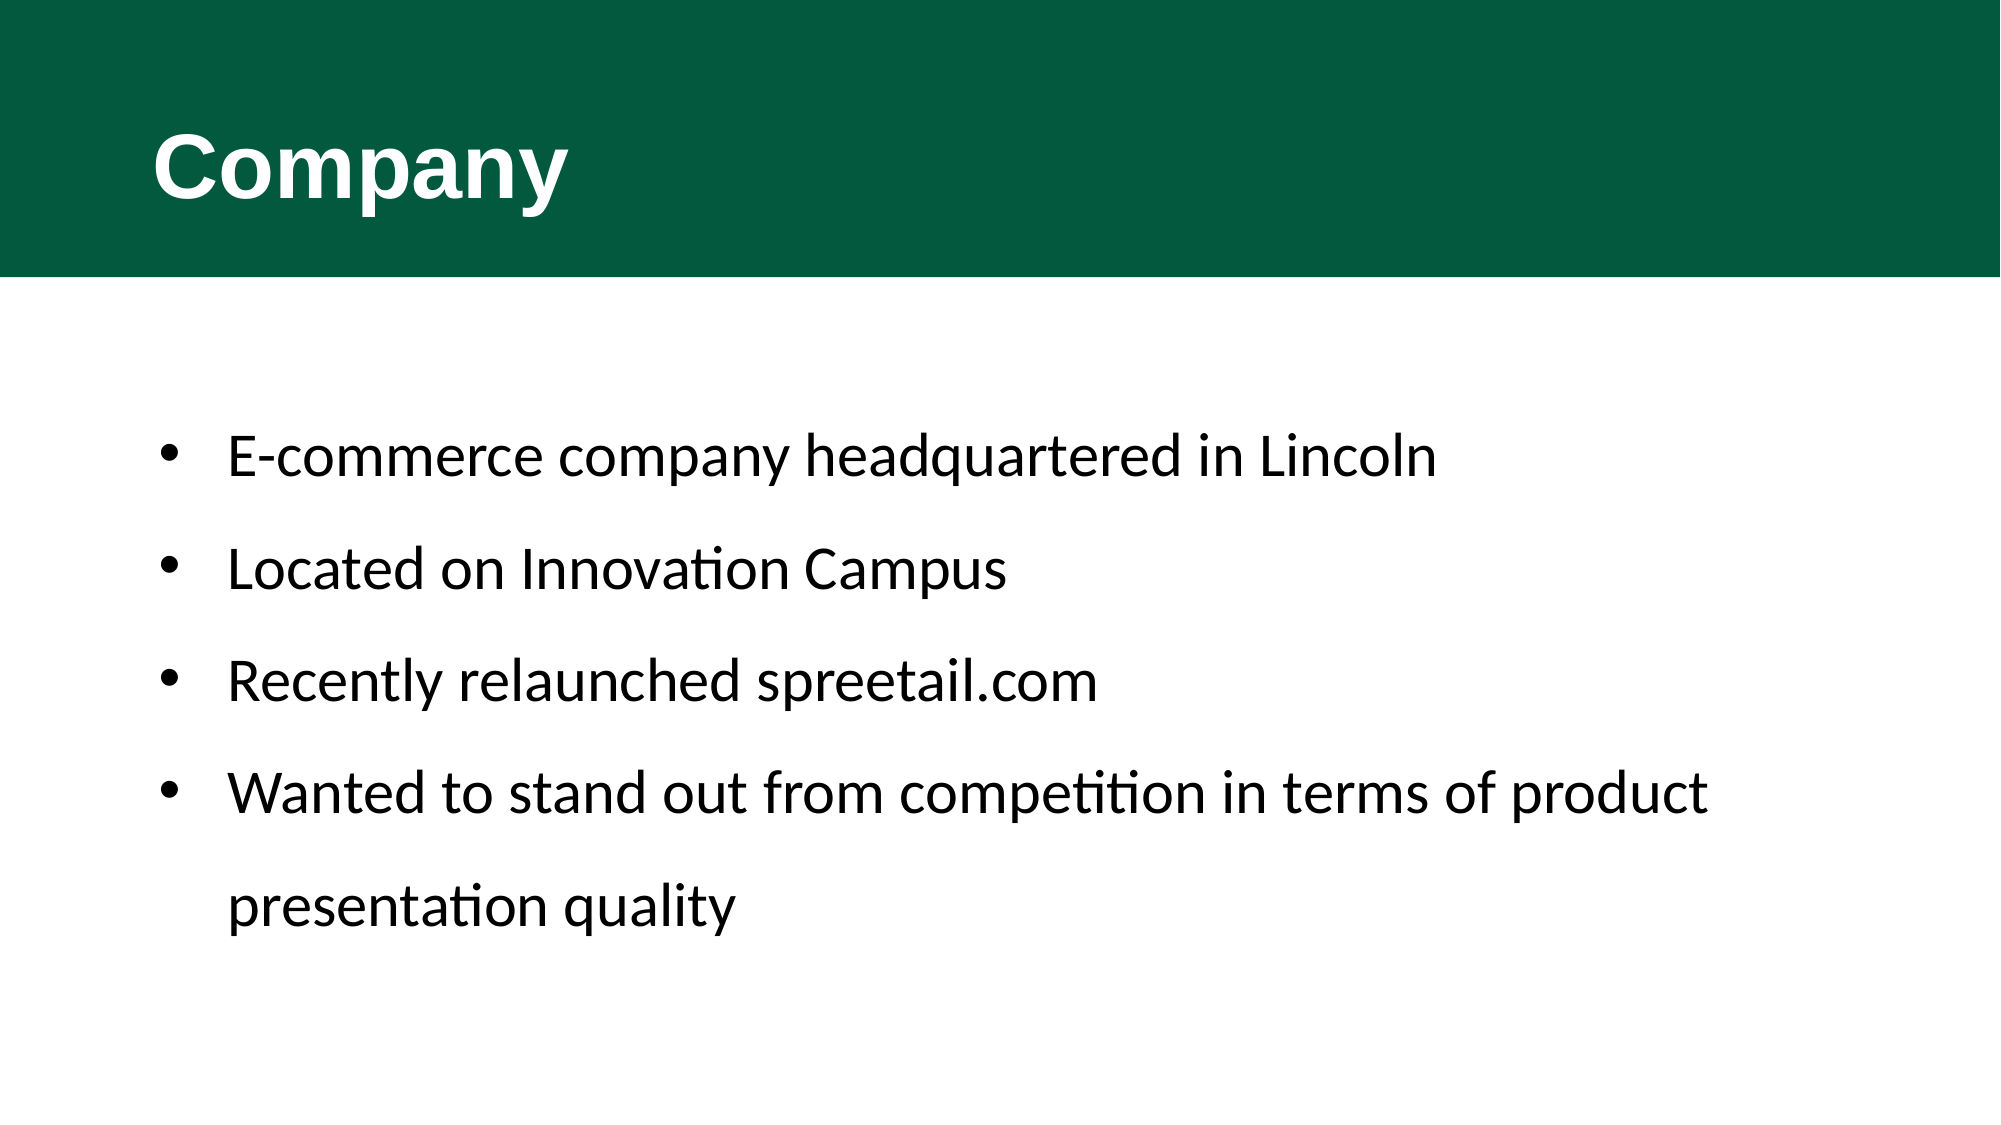

# Company
E-commerce company headquartered in Lincoln
Located on Innovation Campus
Recently relaunched spreetail.com
Wanted to stand out from competition in terms of product presentation quality